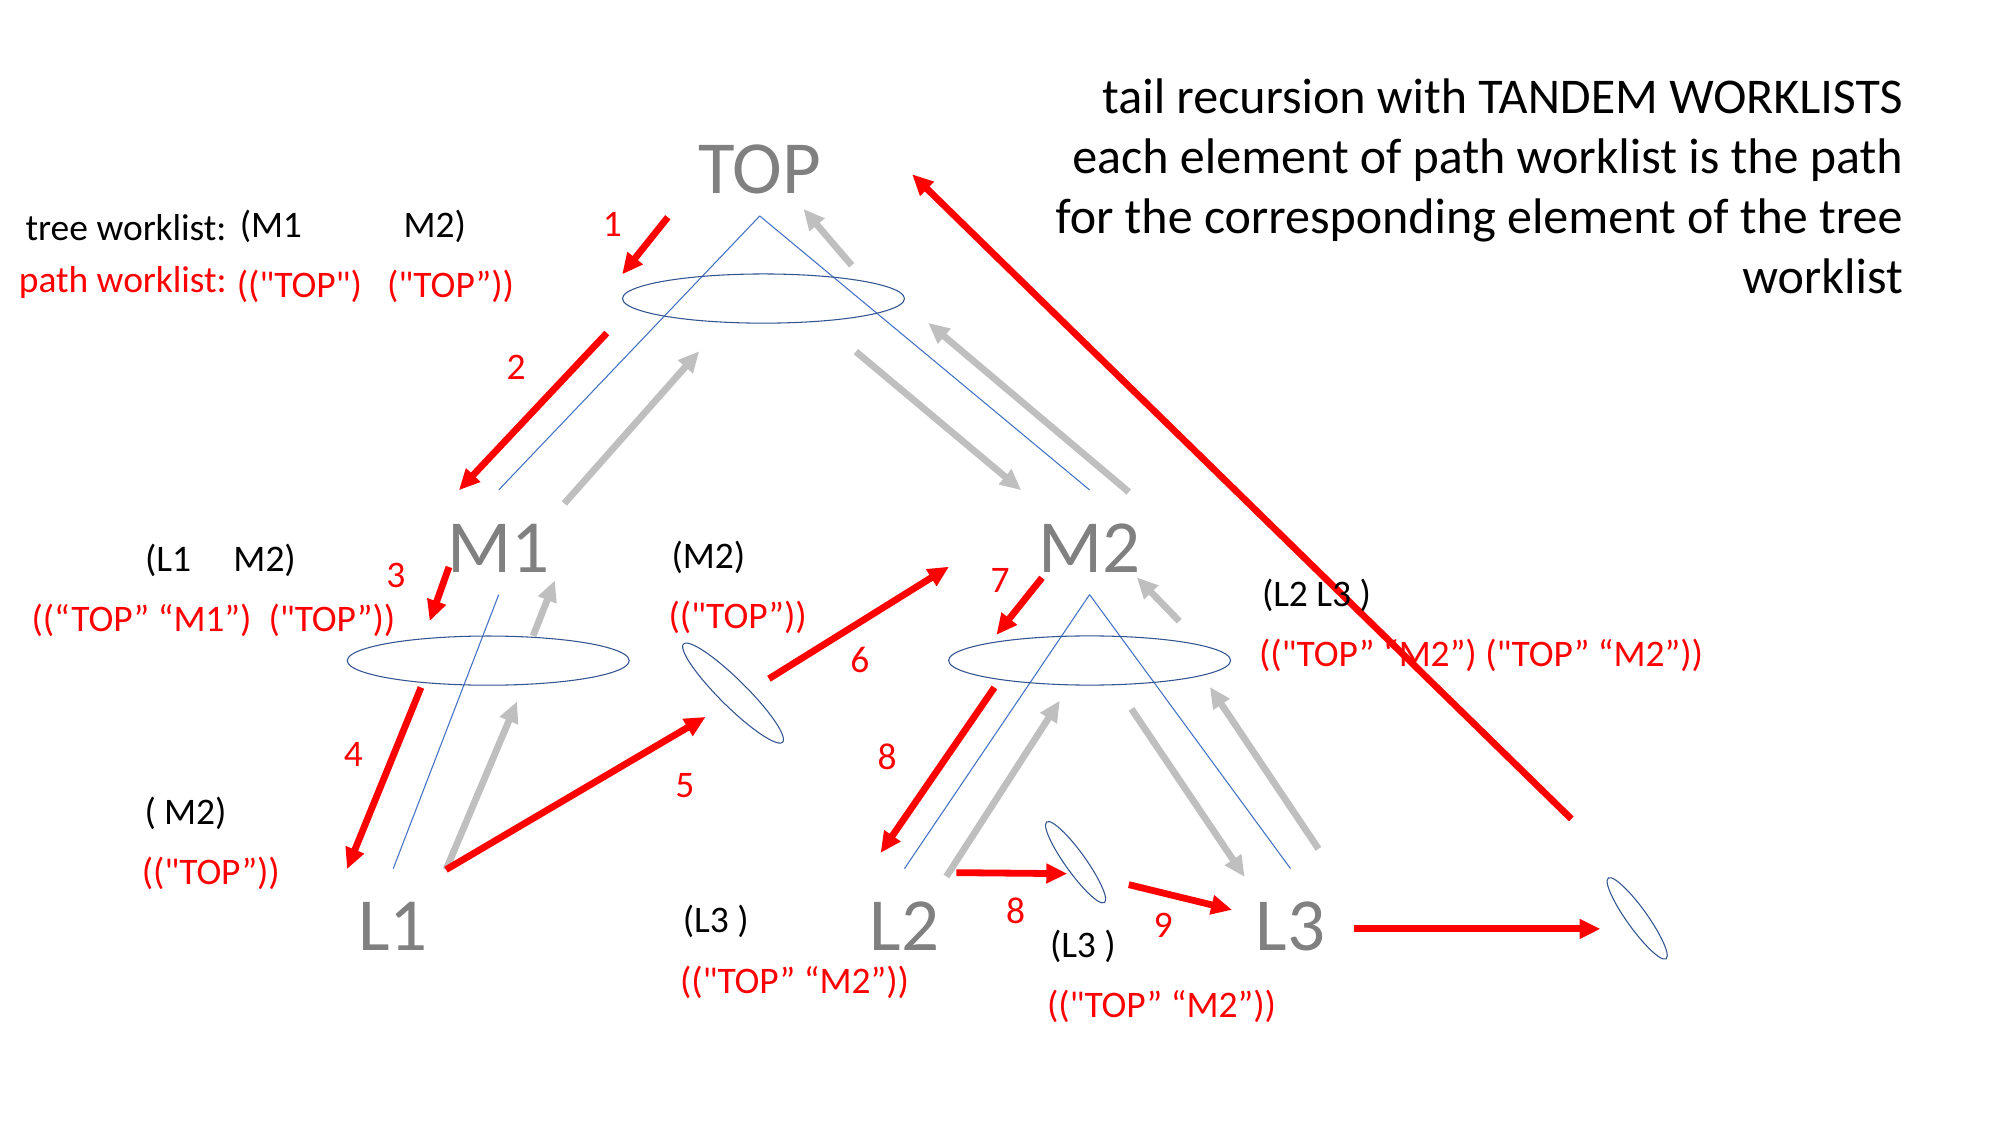

tail recursion with TANDEM WORKLISTS
each element of path worklist is the path for the corresponding element of the tree worklist

TOP
1
(M1            M2)
tree worklist:
path worklist:
(("TOP")   ("TOP”))

2
M1
M2
(M2)
(L1     M2)
3
7
(L2 L3 )
(("TOP”))
((“TOP” “M1”)  ("TOP”))
(("TOP” “M2”) ("TOP” “M2”))
6

4
8
5
( M2)
(("TOP”))

L2
L1
L3
8
(L3 )
9

(L3 )
(("TOP” “M2”))
(("TOP” “M2”))